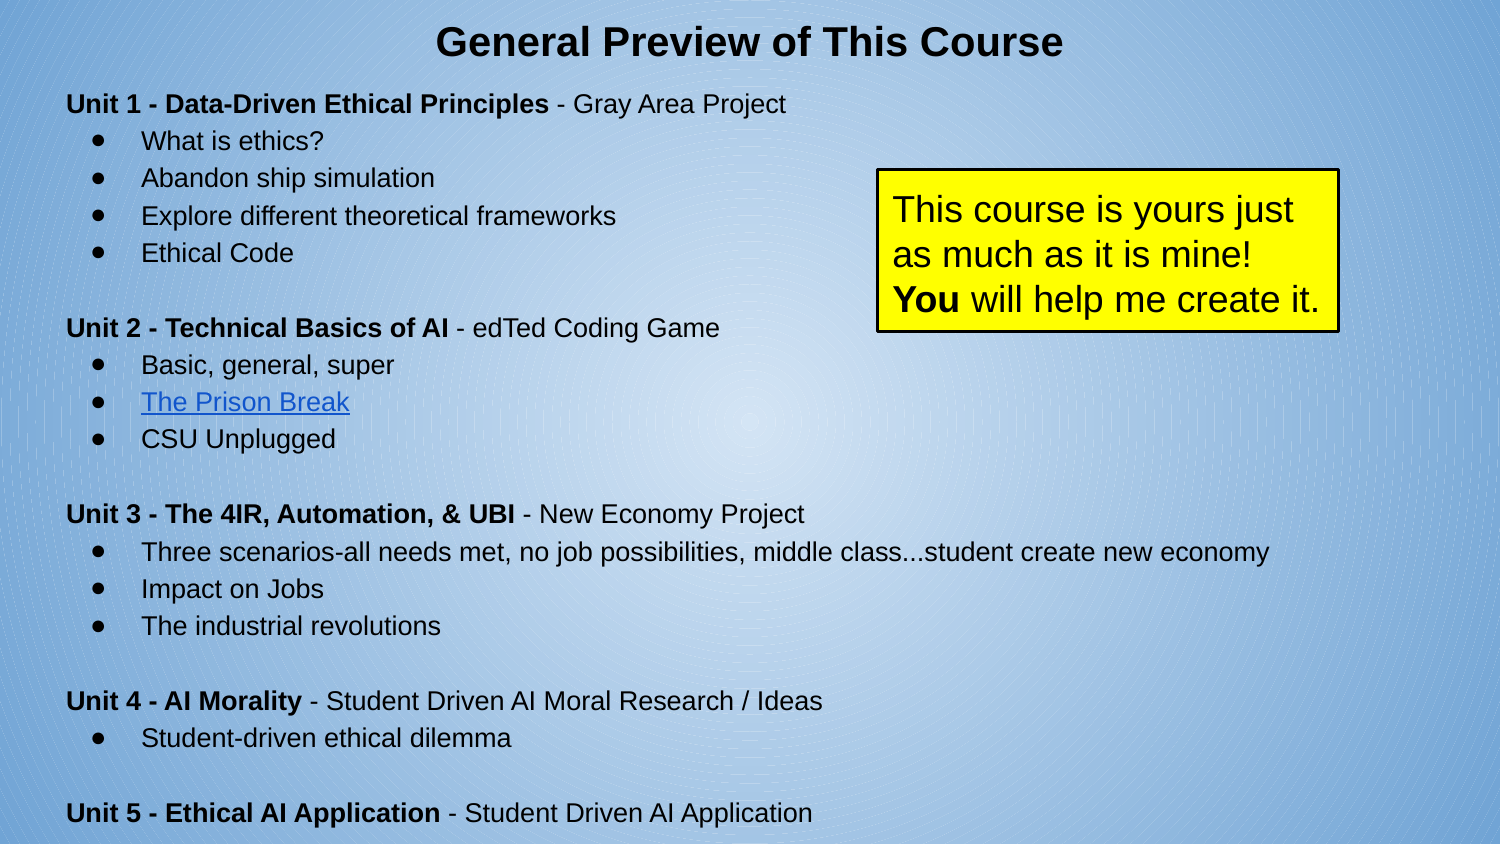

# General Preview of This Course
Unit 1 - Data-Driven Ethical Principles - Gray Area Project
What is ethics?
Abandon ship simulation
Explore different theoretical frameworks
Ethical Code

Unit 2 - Technical Basics of AI - edTed Coding Game
Basic, general, super
The Prison Break
CSU Unplugged

Unit 3 - The 4IR, Automation, & UBI - New Economy Project
Three scenarios-all needs met, no job possibilities, middle class...student create new economy
Impact on Jobs
The industrial revolutions

Unit 4 - AI Morality - Student Driven AI Moral Research / Ideas
Student-driven ethical dilemma

Unit 5 - Ethical AI Application - Student Driven AI Application

This course is yours just as much as it is mine!  You will help me create it.